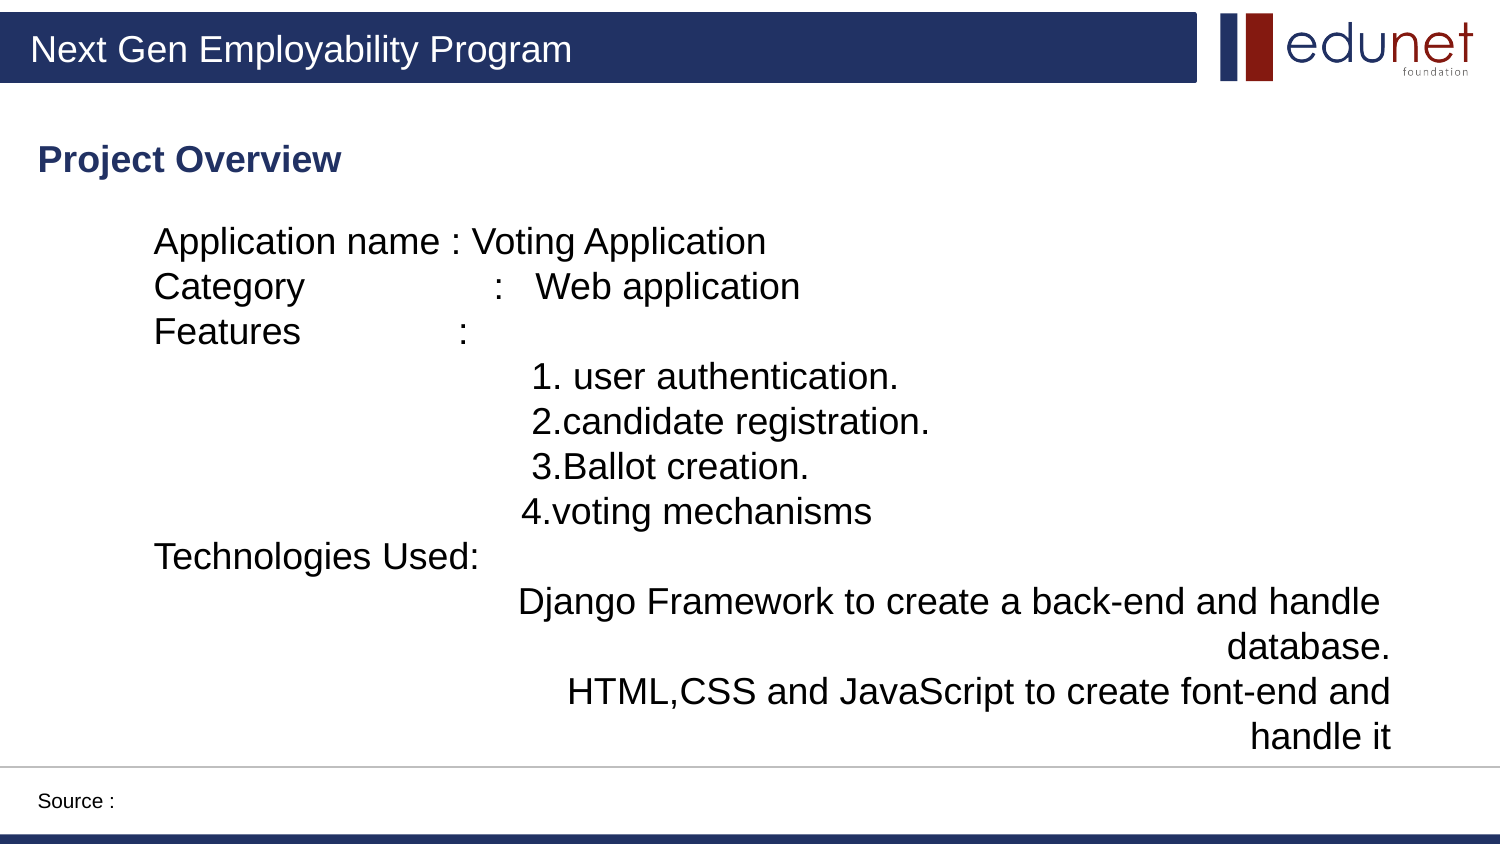

Project Overview
Application name : Voting Application
Category                  :   Web application
Features               :
                                    1. user authentication.
                                    2.candidate registration.
                                    3.Ballot creation.
                                   4.voting mechanisms
Technologies Used:
                                  Django Framework to create a back-end and handle     database.
                                  HTML,CSS and JavaScript to create font-end and handle it

Source :